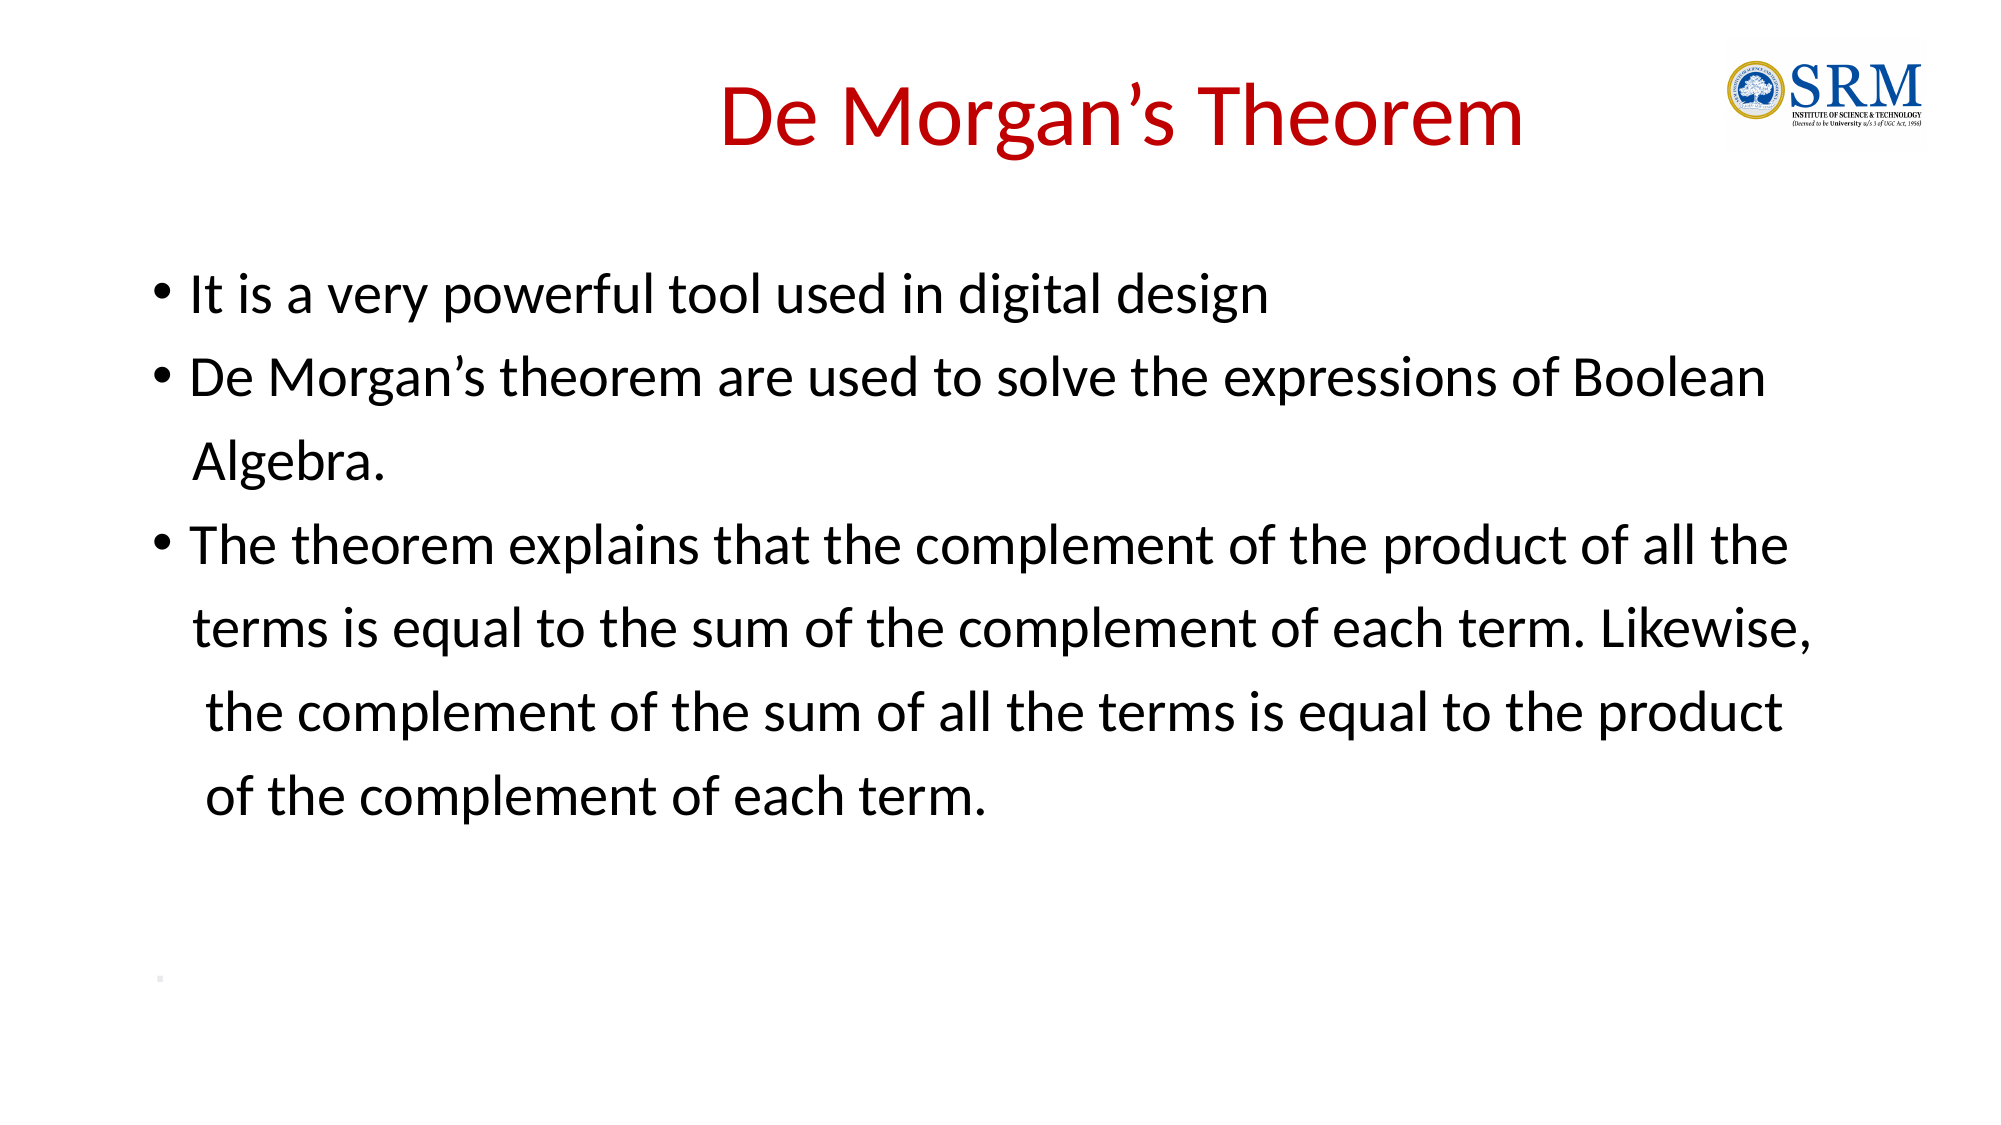

# De Morgan’s Theorem
It is a very powerful tool used in digital design
De Morgan’s theorem are used to solve the expressions of Boolean
   Algebra.
The theorem explains that the complement of the product of all the
   terms is equal to the sum of the complement of each term. Likewise,
    the complement of the sum of all the terms is equal to the product
    of the complement of each term.

.